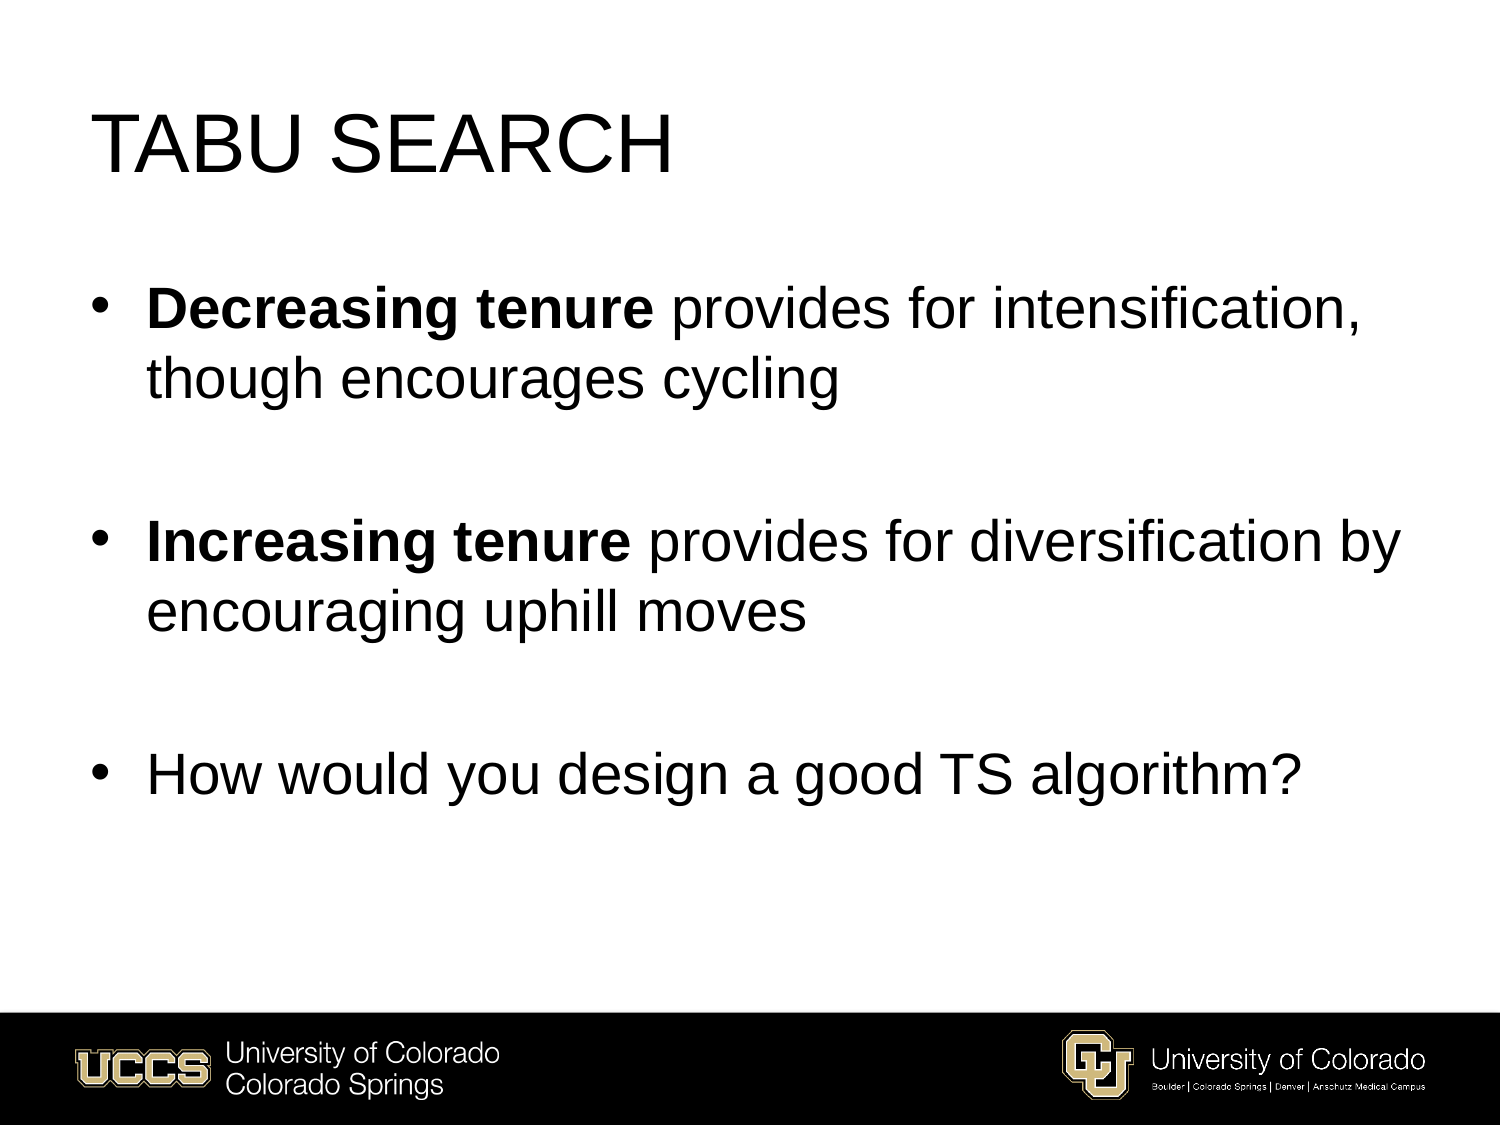

# TABU SEARCH
Decreasing tenure provides for intensification, though encourages cycling

Increasing tenure provides for diversification by encouraging uphill moves

How would you design a good TS algorithm?